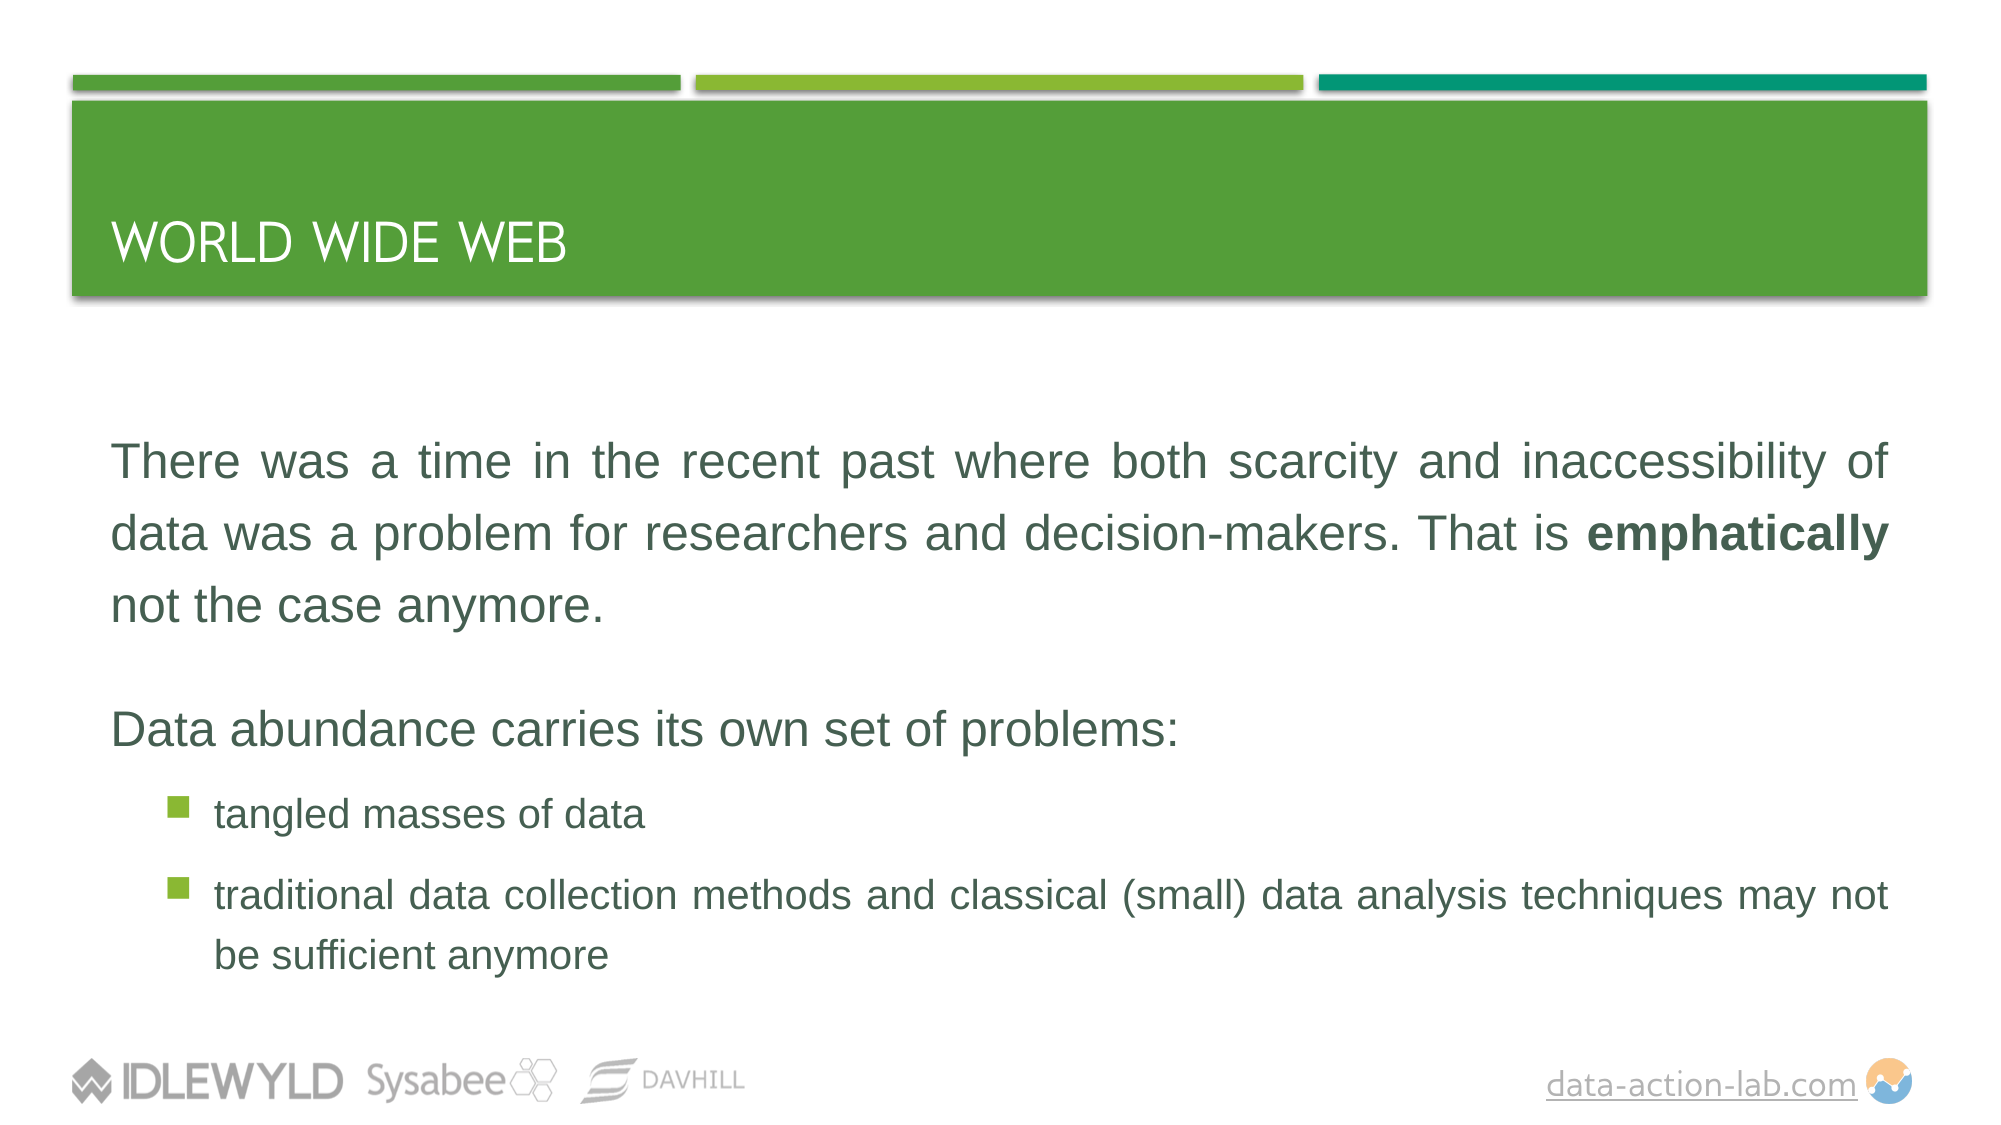

# World Wide Web
There was a time in the recent past where both scarcity and inaccessibility of data was a problem for researchers and decision-makers. That is emphatically not the case anymore.

Data abundance carries its own set of problems:
tangled masses of data
traditional data collection methods and classical (small) data analysis techniques may not be sufficient anymore